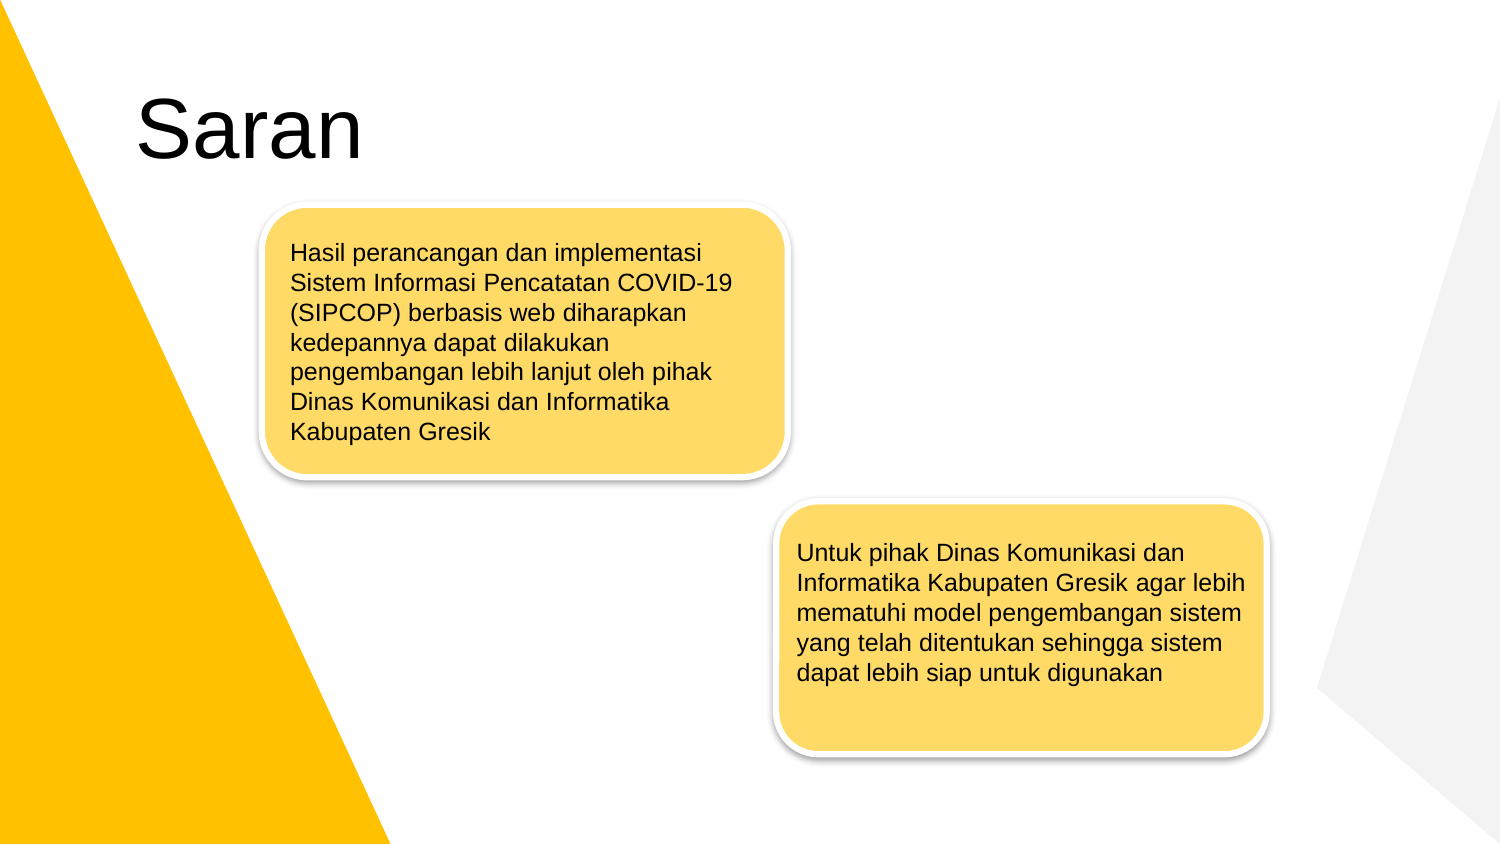

# Saran
Hasil perancangan dan implementasi Sistem Informasi Pencatatan COVID-19 (SIPCOP) berbasis web diharapkan kedepannya dapat dilakukan pengembangan lebih lanjut oleh pihak Dinas Komunikasi dan Informatika Kabupaten Gresik

Untuk pihak Dinas Komunikasi dan Informatika Kabupaten Gresik agar lebih mematuhi model pengembangan sistem yang telah ditentukan sehingga sistem dapat lebih siap untuk digunakan